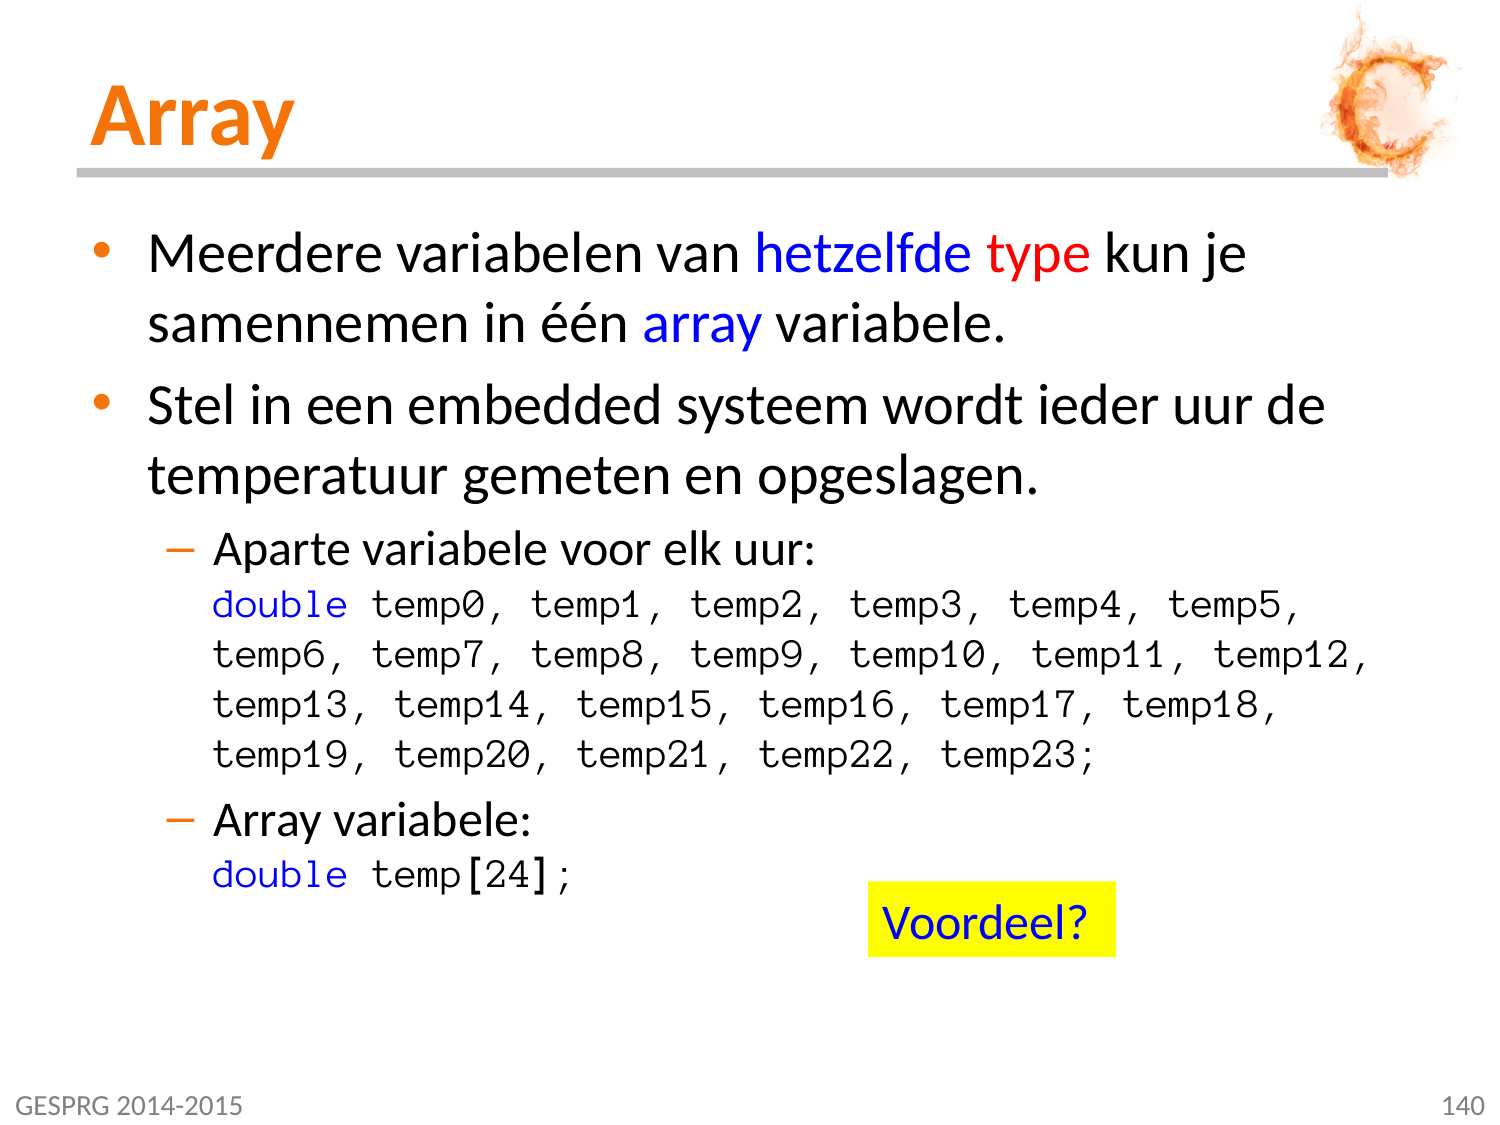

# Array
Meerdere variabelen van hetzelfde type kun je samennemen in één array variabele.
Stel in een embedded systeem wordt ieder uur de temperatuur gemeten en opgeslagen.
Aparte variabele voor elk uur:
double temp0, temp1, temp2, temp3, temp4, temp5, temp6, temp7, temp8, temp9, temp10, temp11, temp12, temp13, temp14, temp15, temp16, temp17, temp18, temp19, temp20, temp21, temp22, temp23;
Array variabele:
double temp[24];
Voordeel?
GESPRG 2014-2015
140